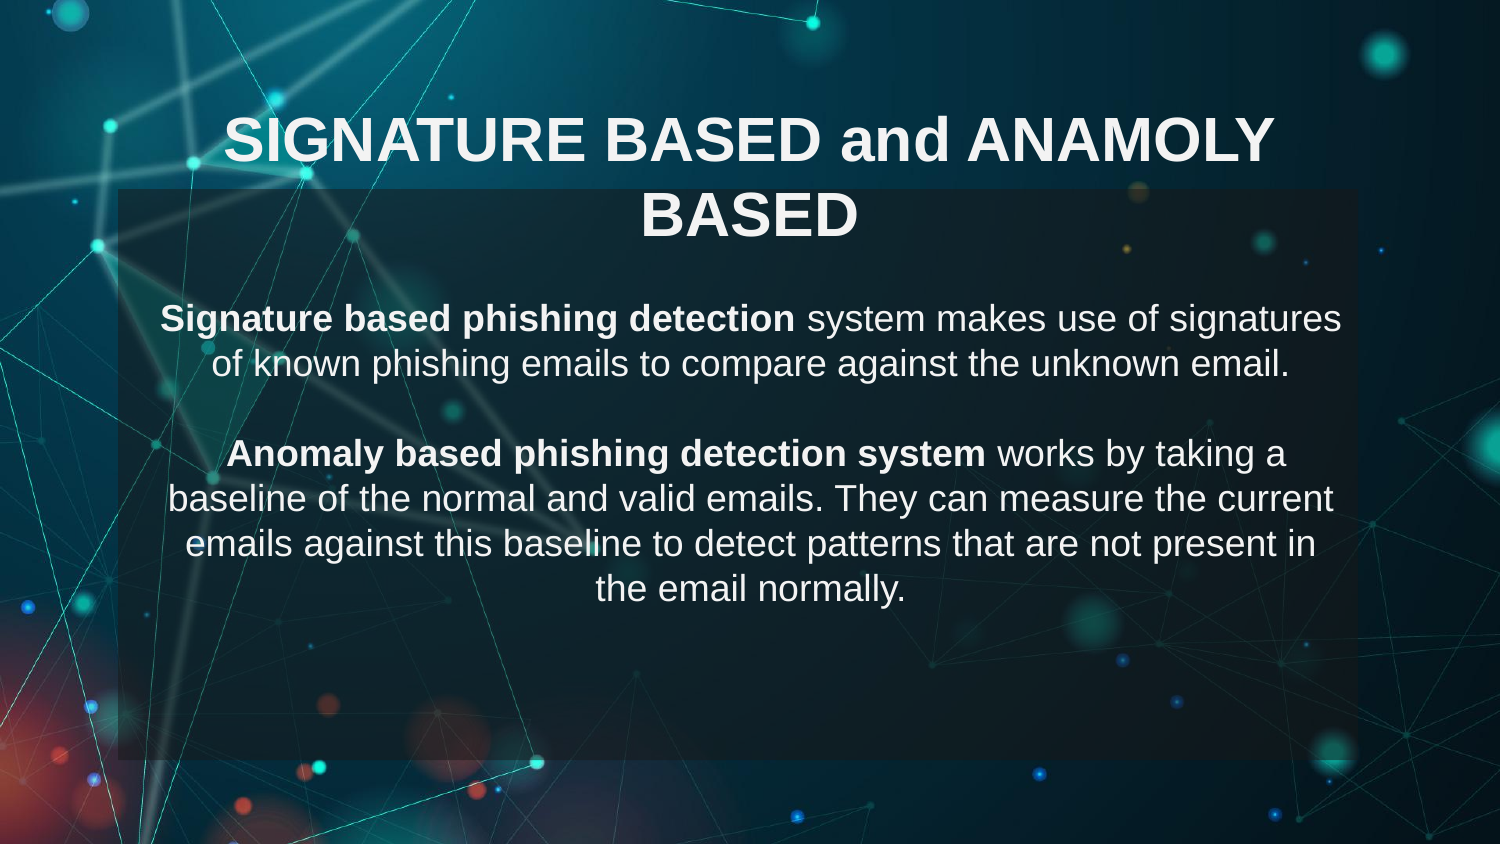

# SIGNATURE BASED and ANAMOLY BASED

Signature based phishing detection system makes use of signatures of known phishing emails to compare against the unknown email.

 Anomaly based phishing detection system works by taking a baseline of the normal and valid emails. They can measure the current emails against this baseline to detect patterns that are not present in the email normally.